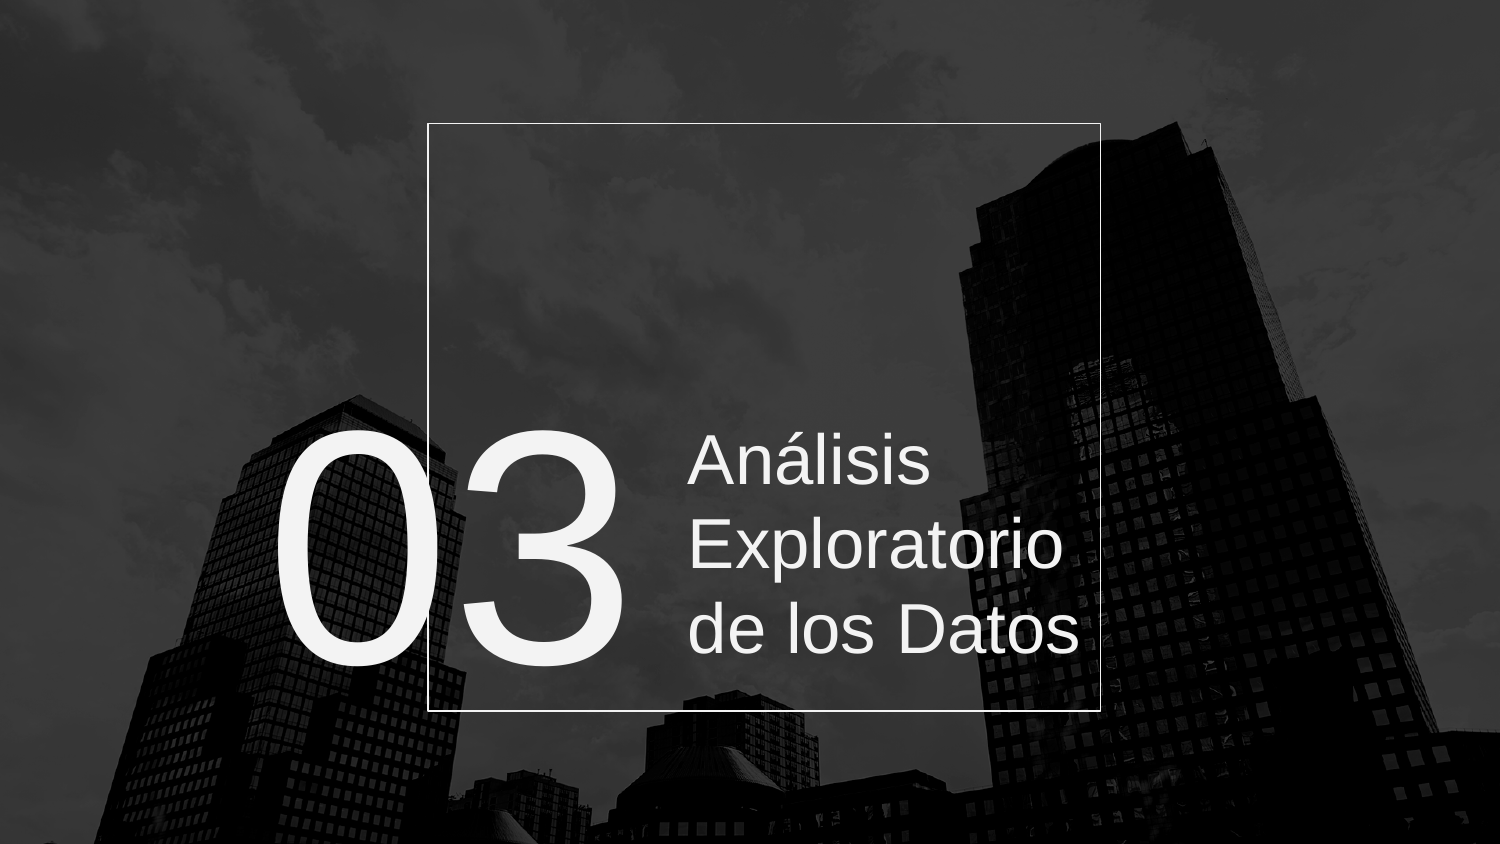

# Análisis Exploratorio de los Datos
03